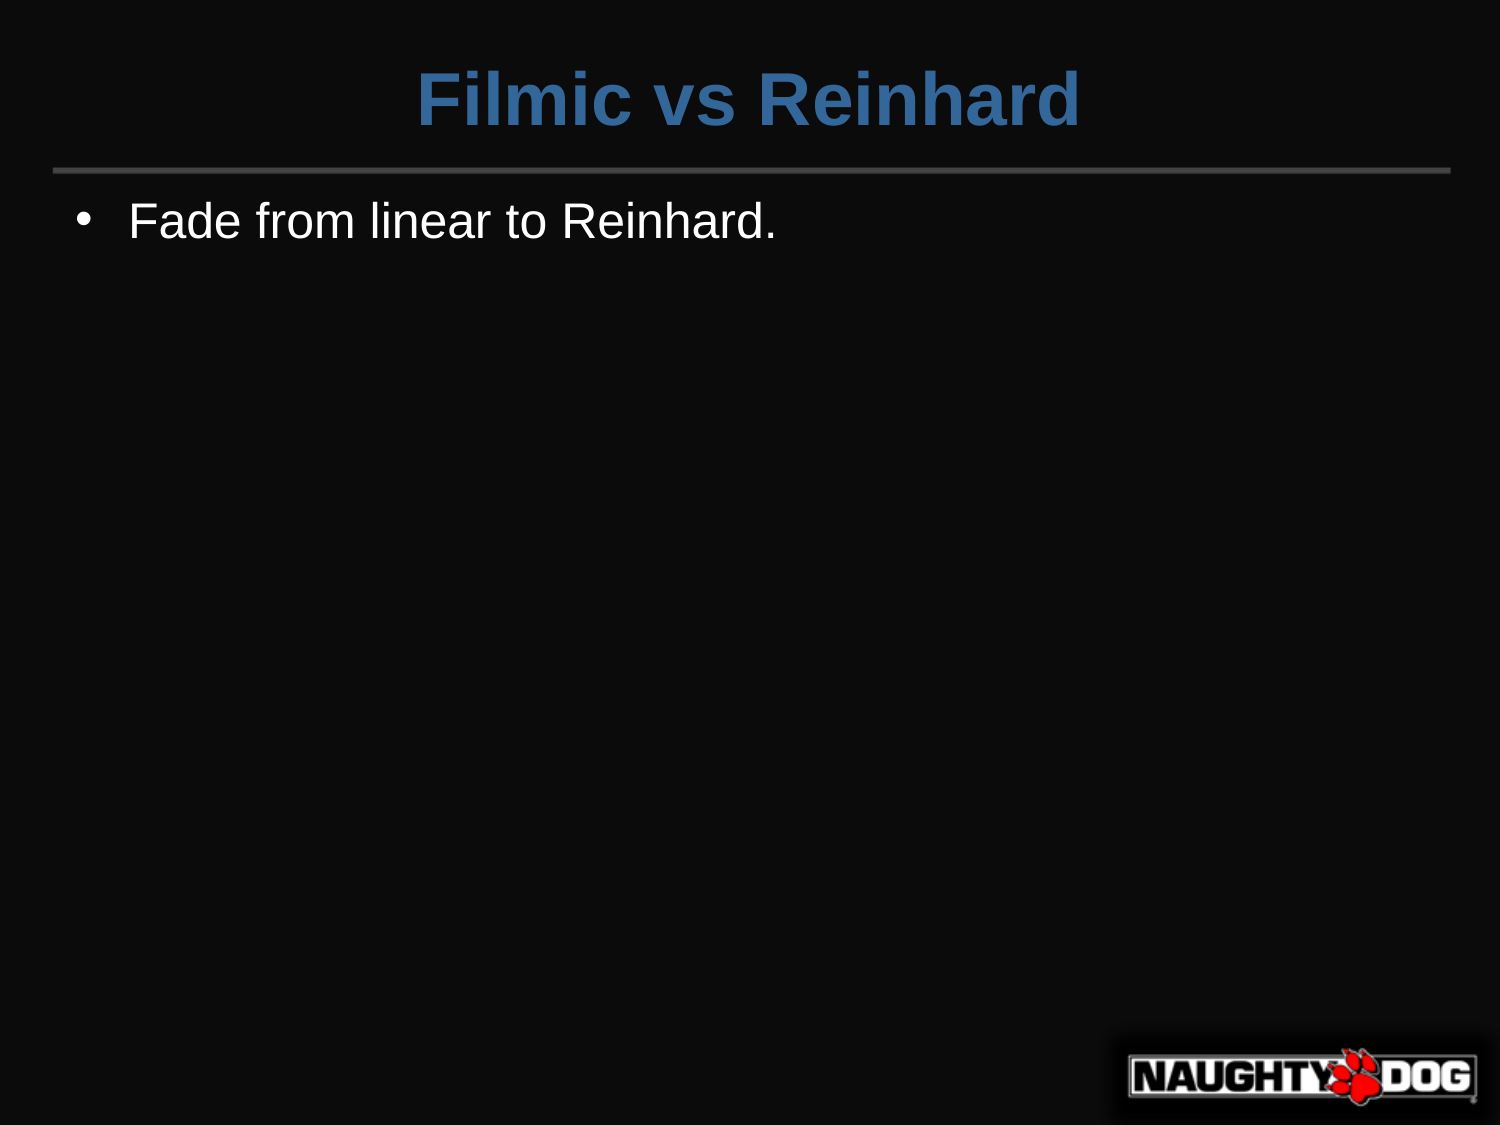

Filmic vs Reinhard
Fade from linear to Reinhard.